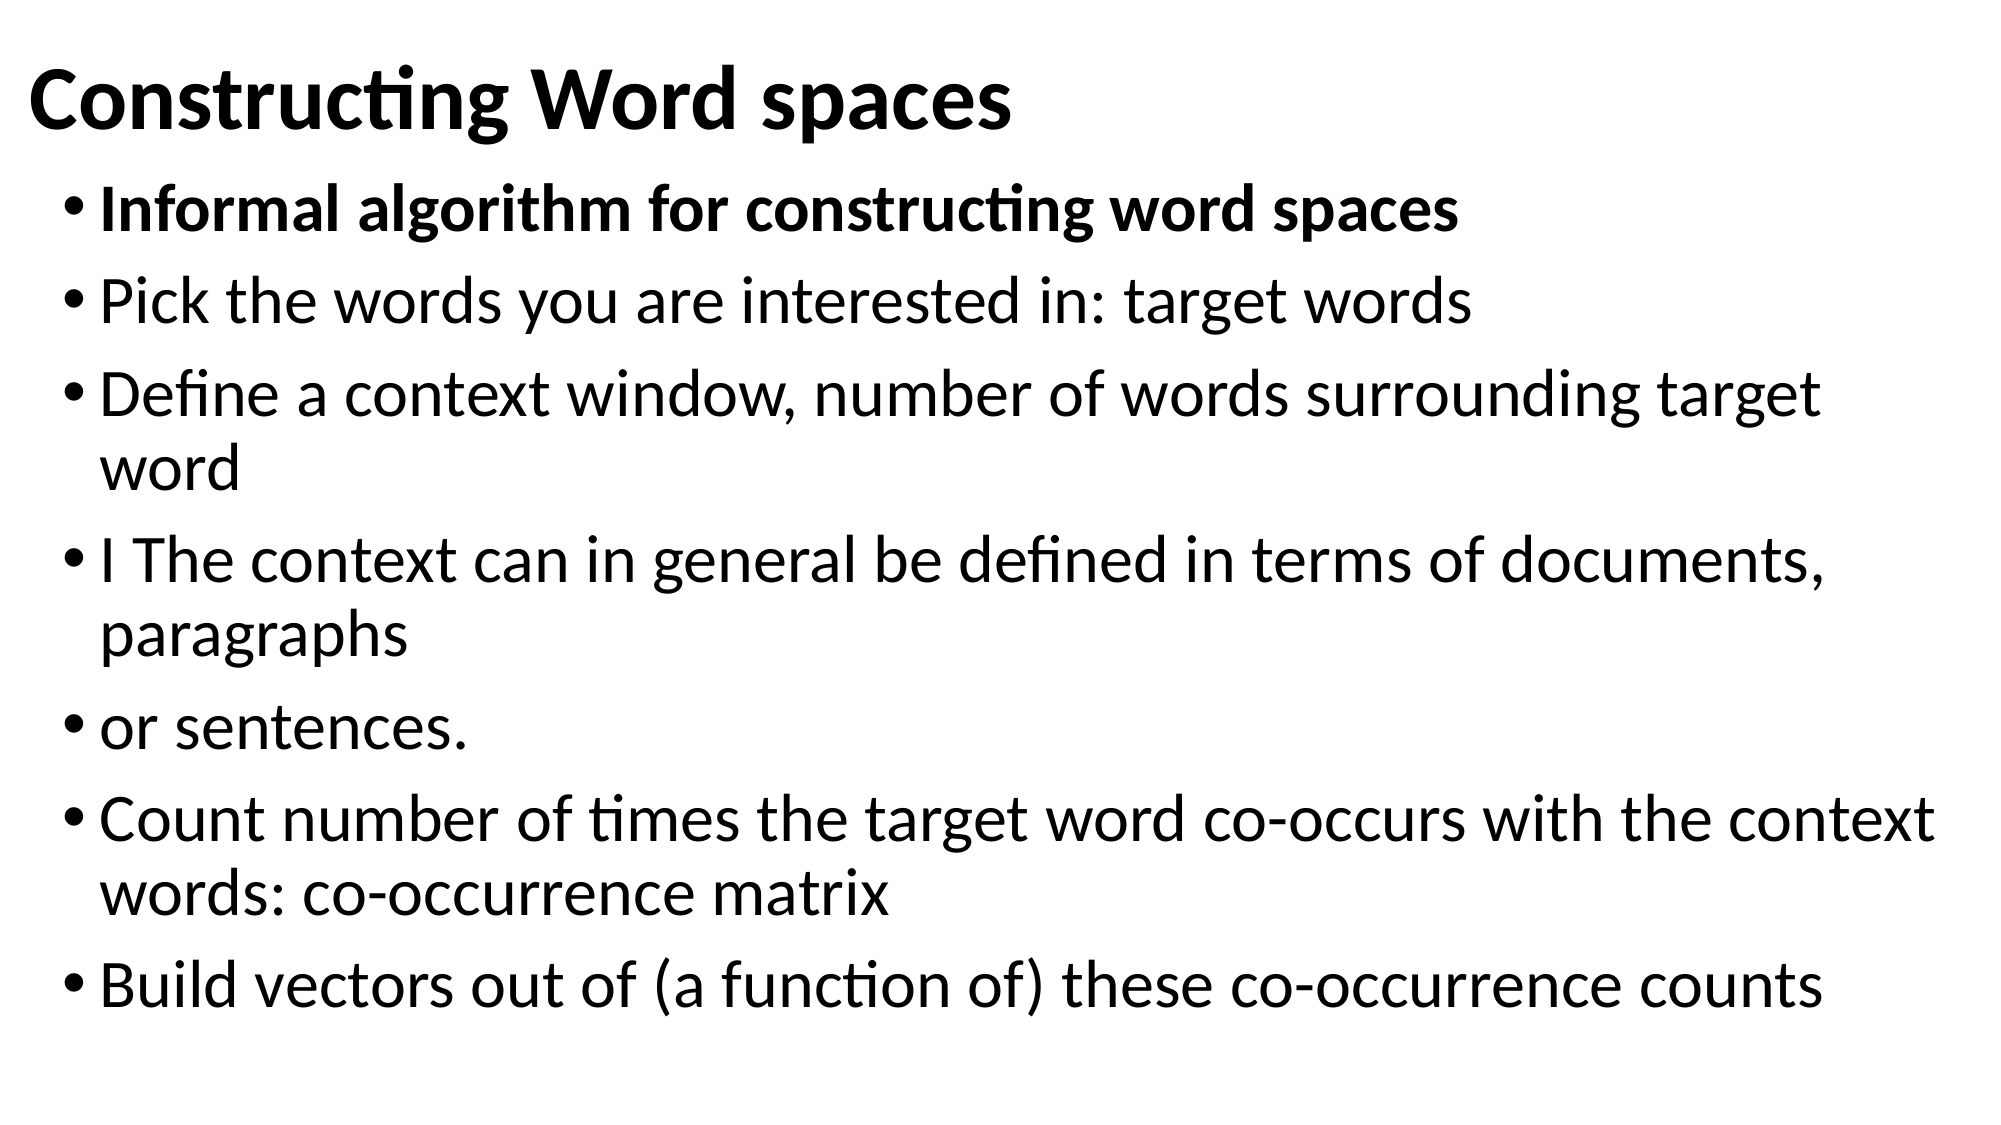

Informal algorithm for constructing word spaces
Pick the words you are interested in: target words
Define a context window, number of words surrounding target word
I The context can in general be defined in terms of documents, paragraphs
or sentences.
Count number of times the target word co-occurs with the context words: co-occurrence matrix
Build vectors out of (a function of) these co-occurrence counts
# Constructing Word spaces